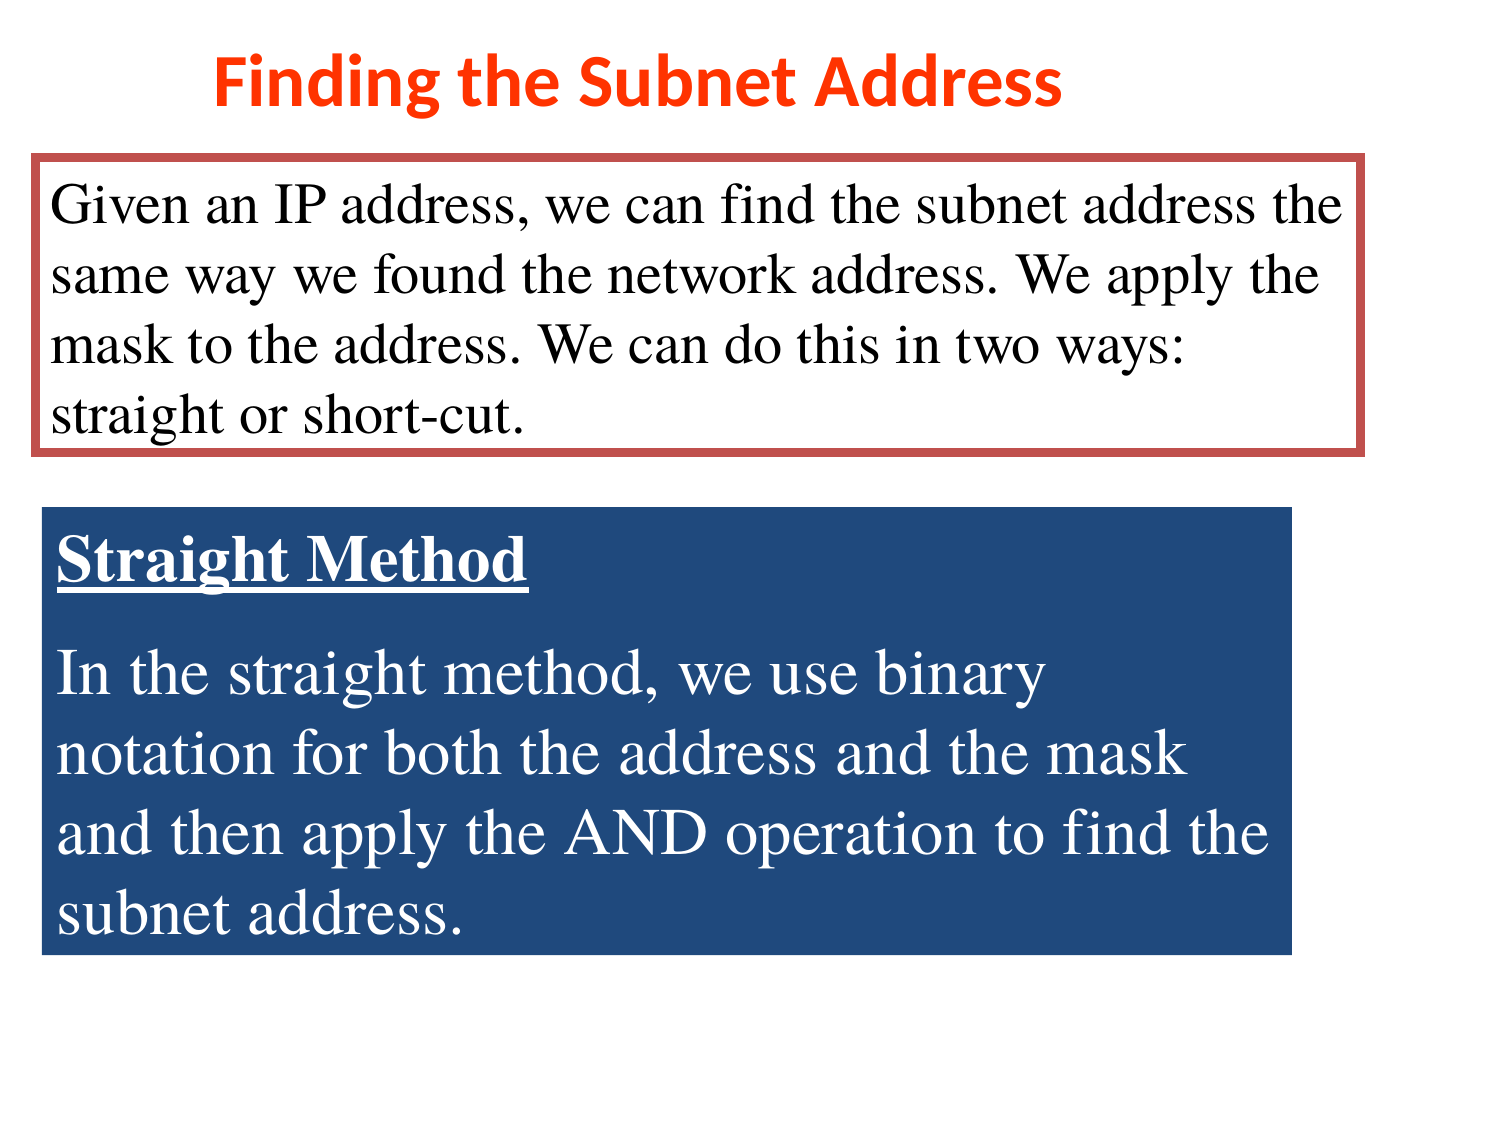

Finding the Subnet Address
Given an IP address, we can find the subnet address the same way we found the network address. We apply the mask to the address. We can do this in two ways: straight or short-cut.
Straight Method
In the straight method, we use binary notation for both the address and the mask and then apply the AND operation to find the subnet address.